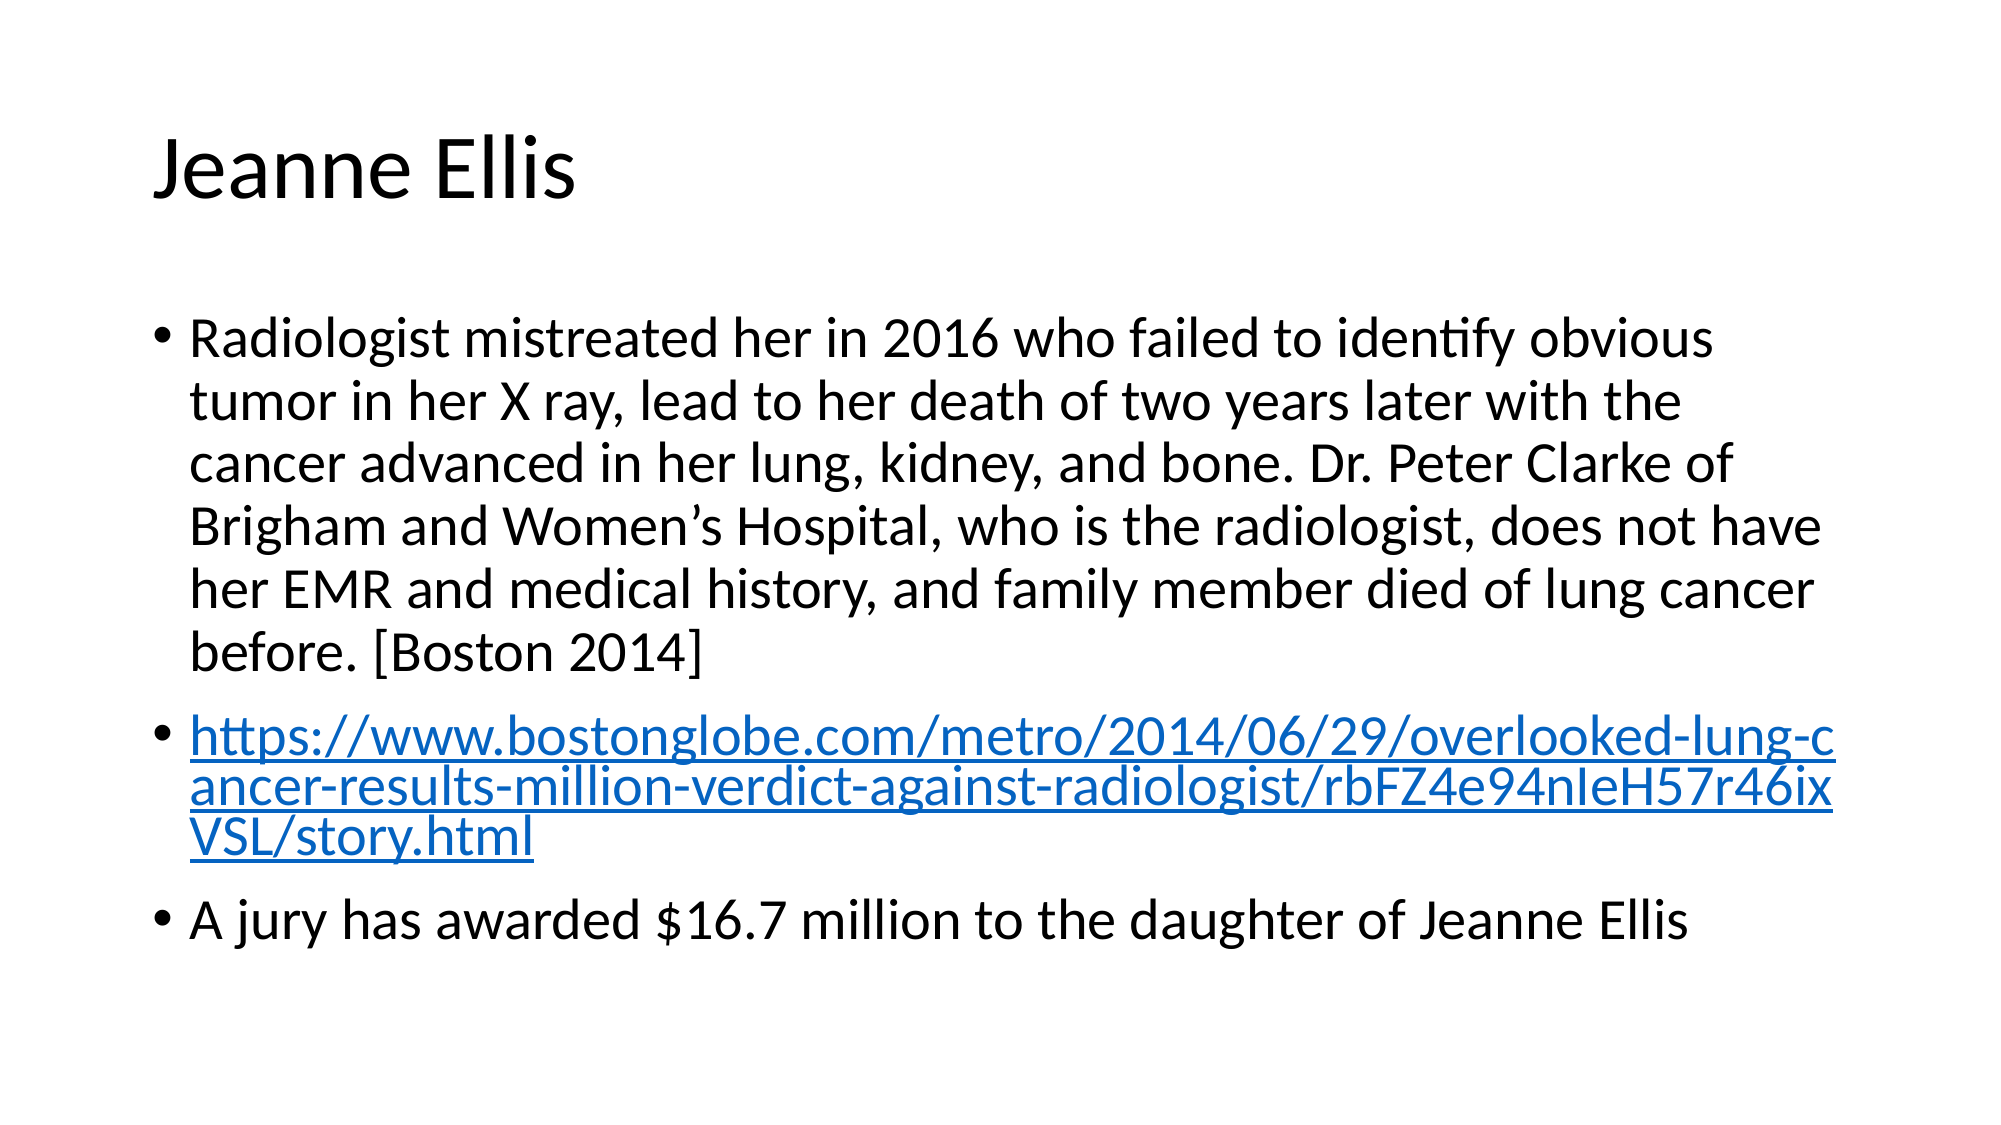

# Jeanne Ellis
Radiologist mistreated her in 2016 who failed to identify obvious tumor in her X ray, lead to her death of two years later with the cancer advanced in her lung, kidney, and bone. Dr. Peter Clarke of Brigham and Women’s Hospital, who is the radiologist, does not have her EMR and medical history, and family member died of lung cancer before. [Boston 2014]
https://www.bostonglobe.com/metro/2014/06/29/overlooked-lung-cancer-results-million-verdict-against-radiologist/rbFZ4e94nIeH57r46ixVSL/story.html
A jury has awarded $16.7 million to the daughter of Jeanne Ellis